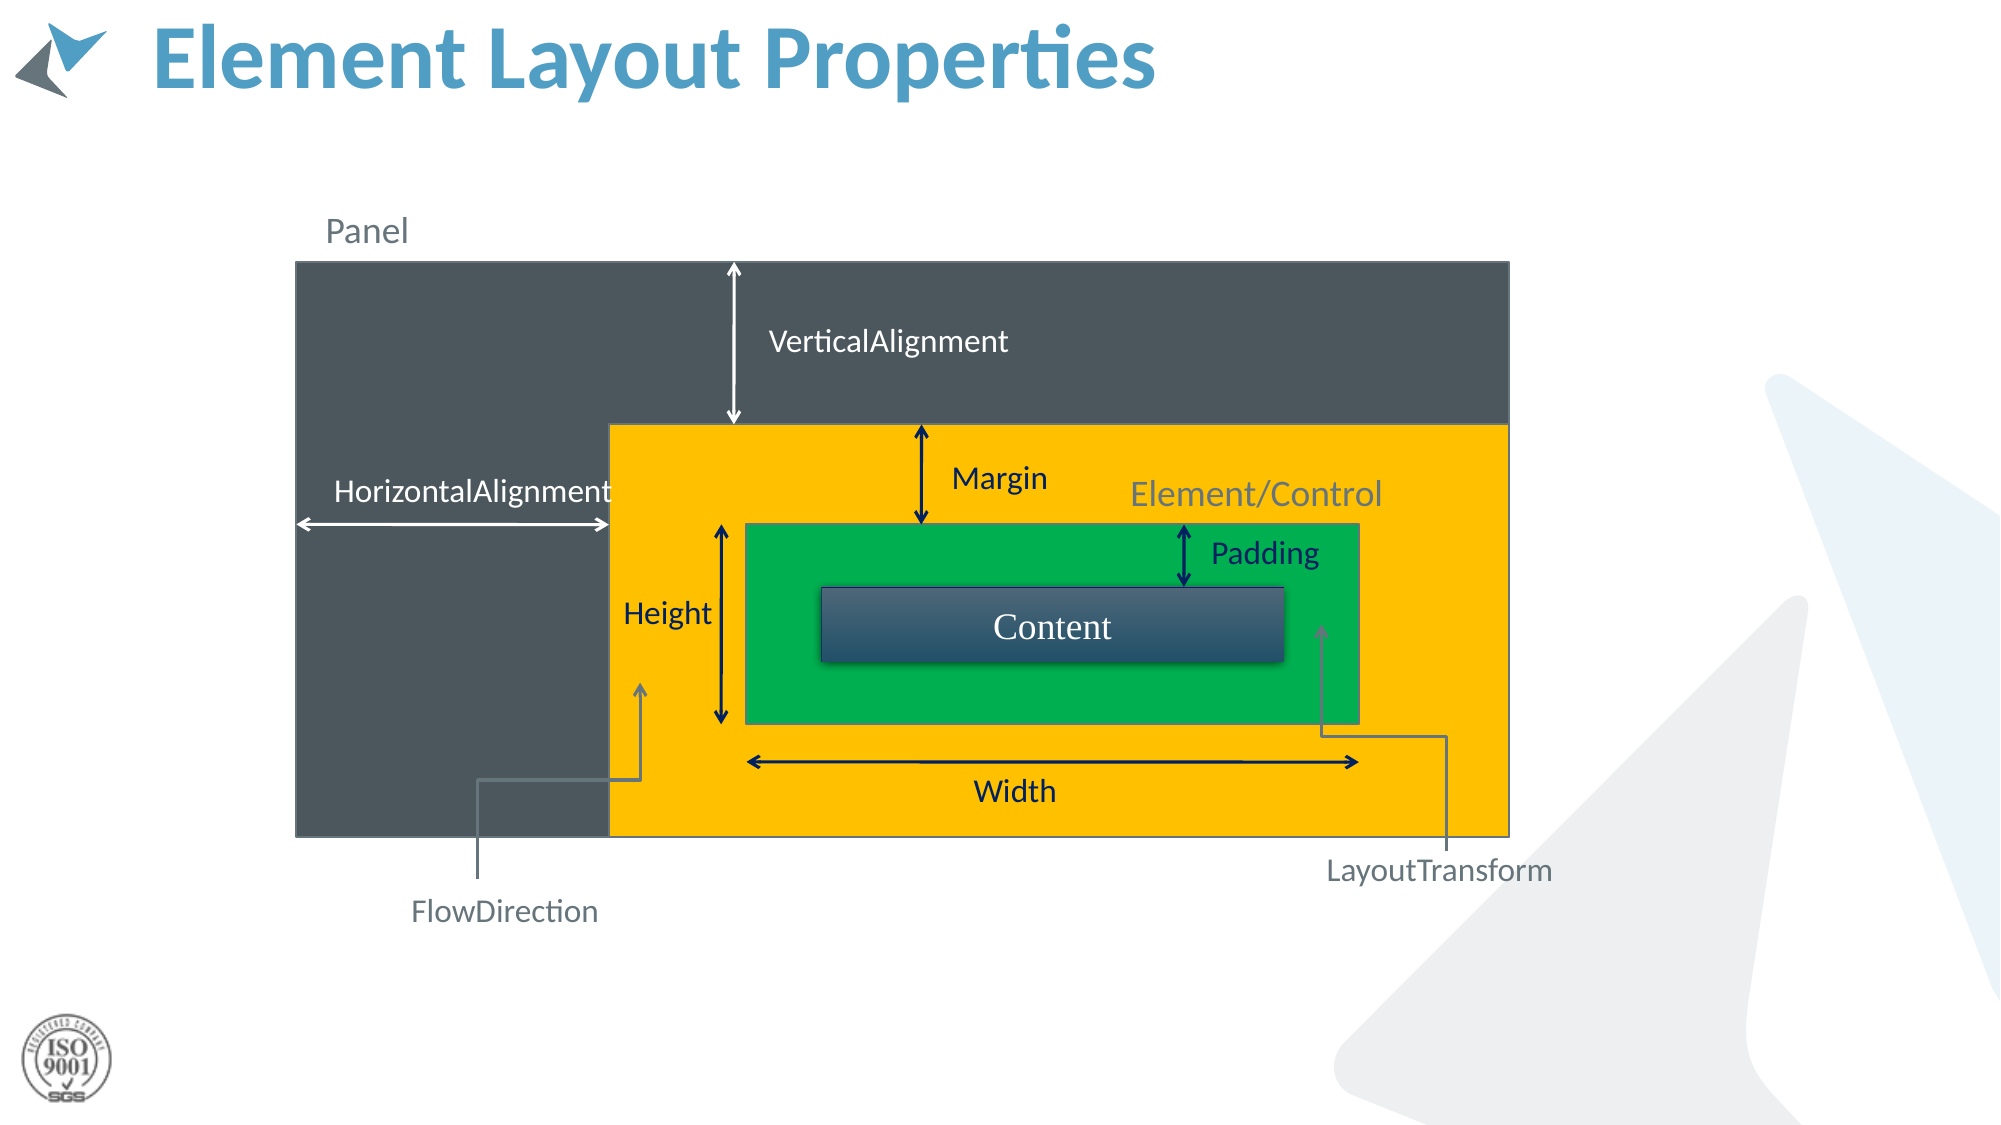

# Element Layout Properties

Panel

VerticalAlignment

Margin
HorizontalAlignment
Element/Control
Padding

Height
Content
Width
LayoutTransform
FlowDirection